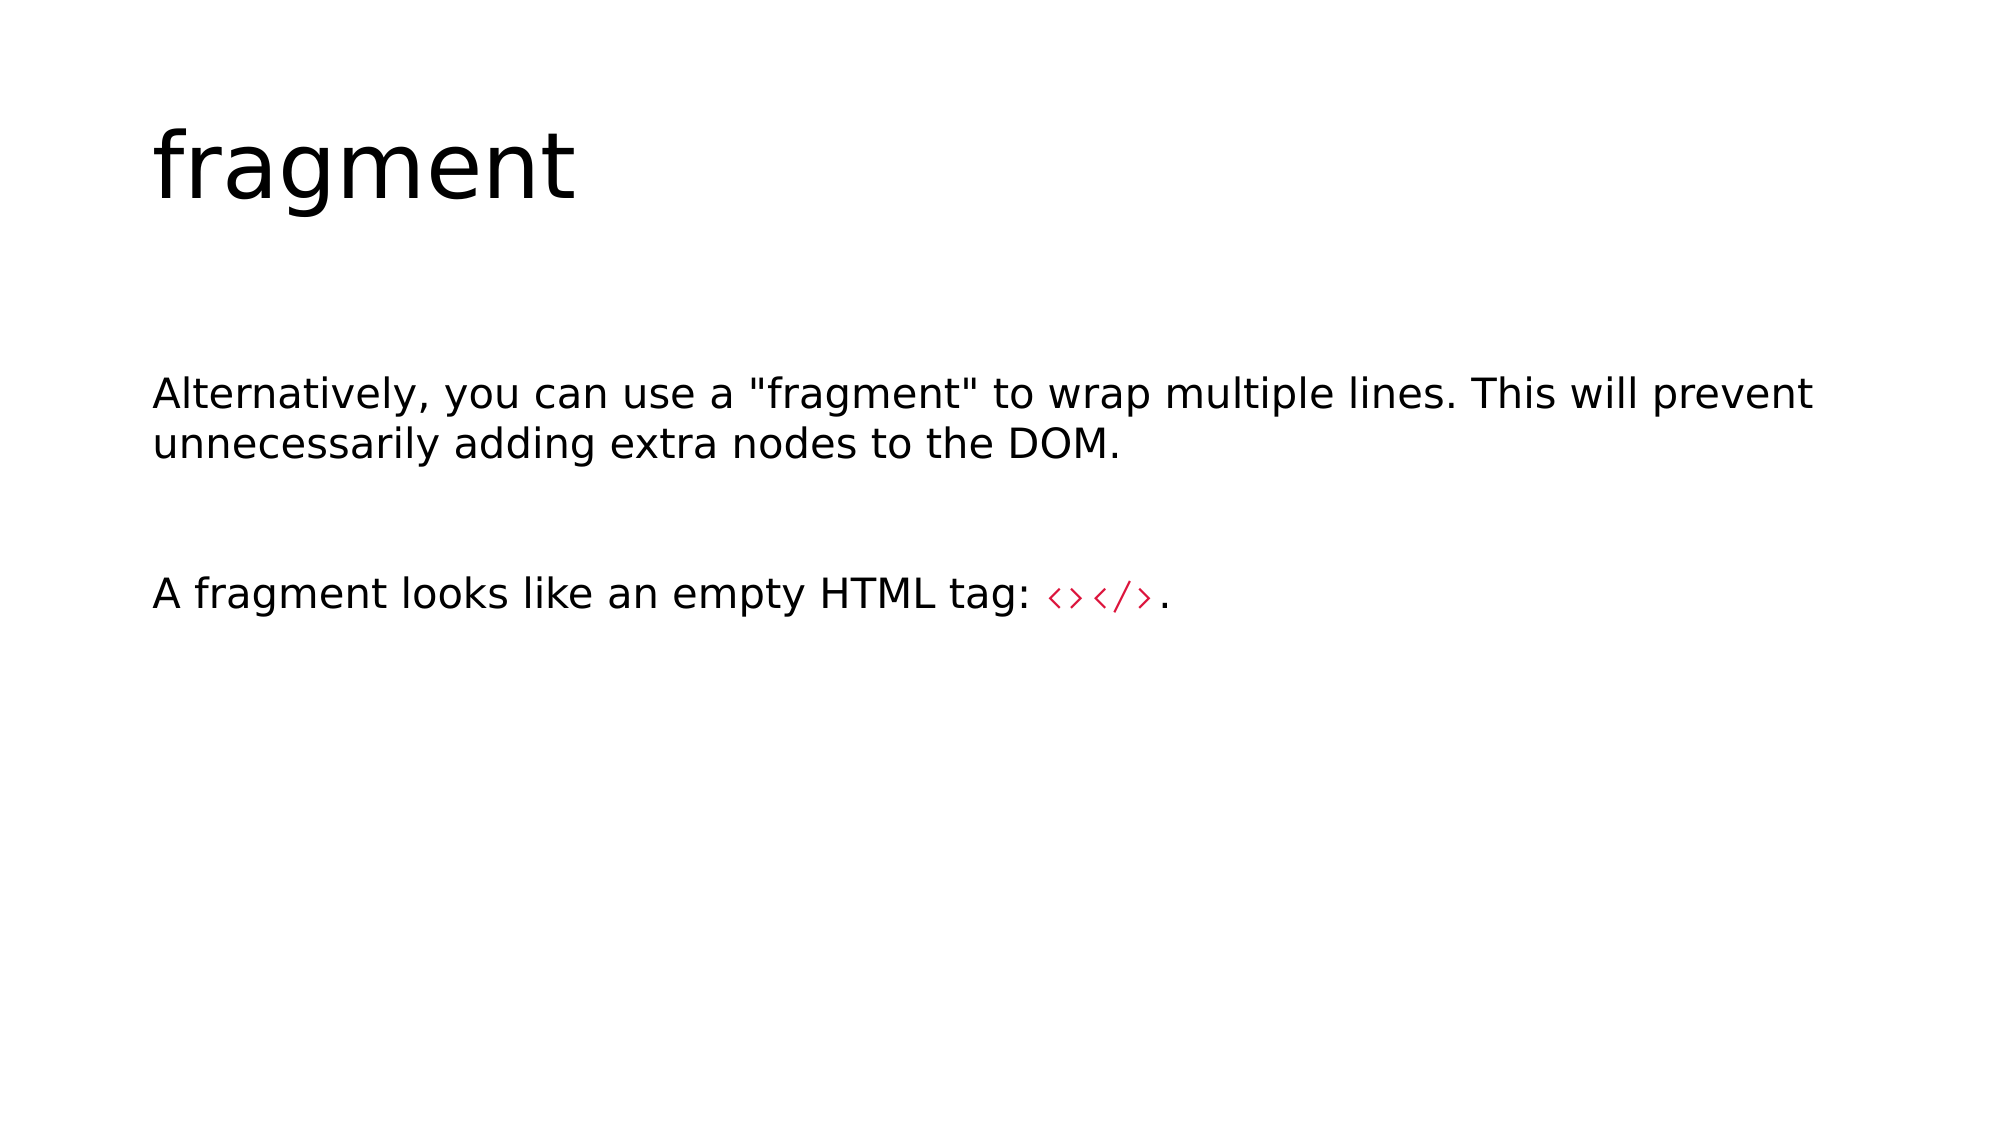

# fragment
Alternatively, you can use a "fragment" to wrap multiple lines. This will prevent unnecessarily adding extra nodes to the DOM.
A fragment looks like an empty HTML tag: <></>.